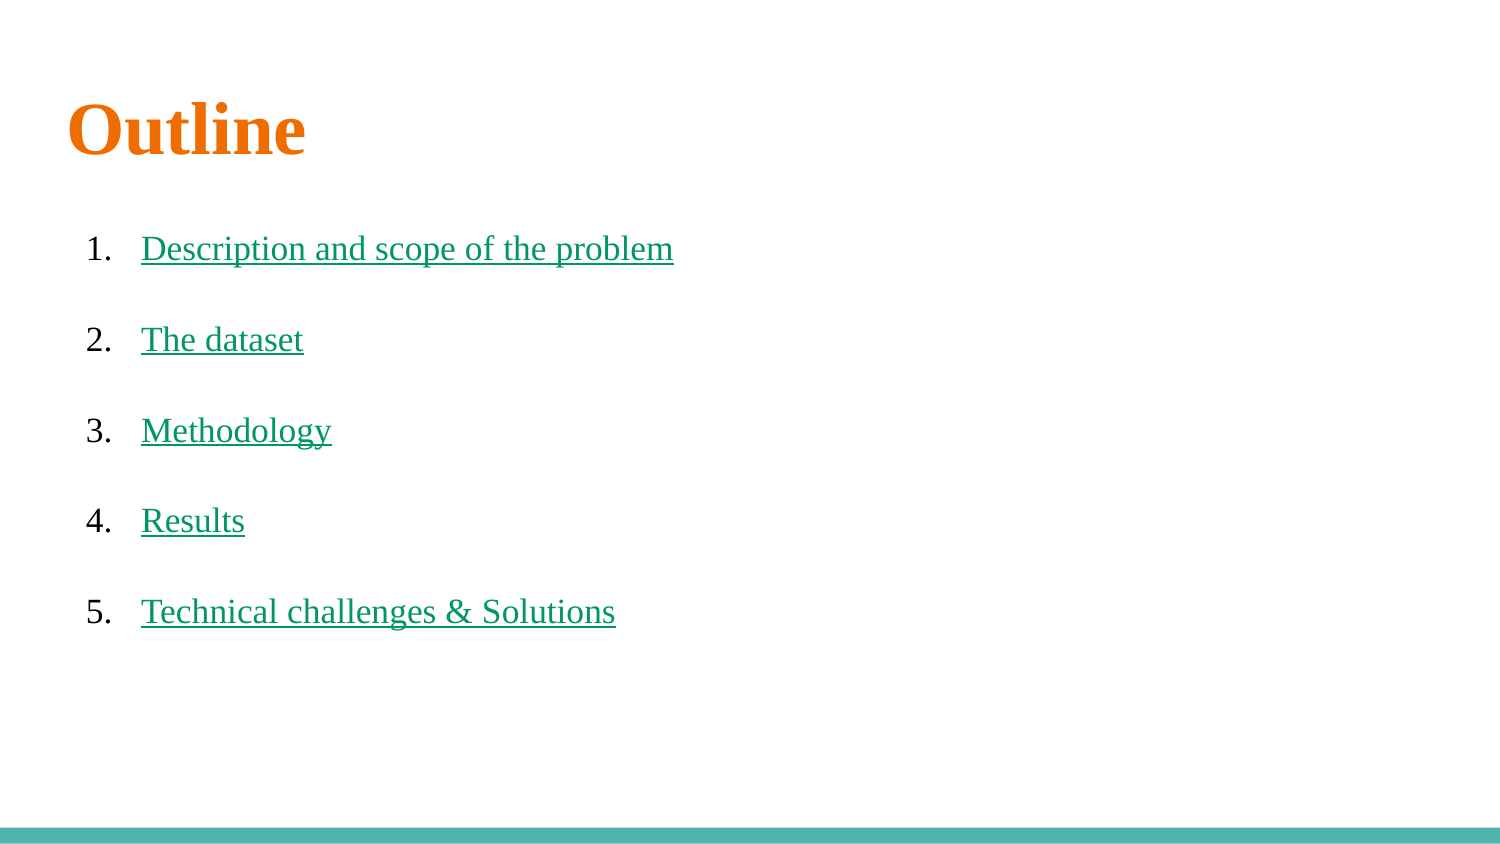

# Outline
Description and scope of the problem

The dataset

Methodology

Results

Technical challenges & Solutions